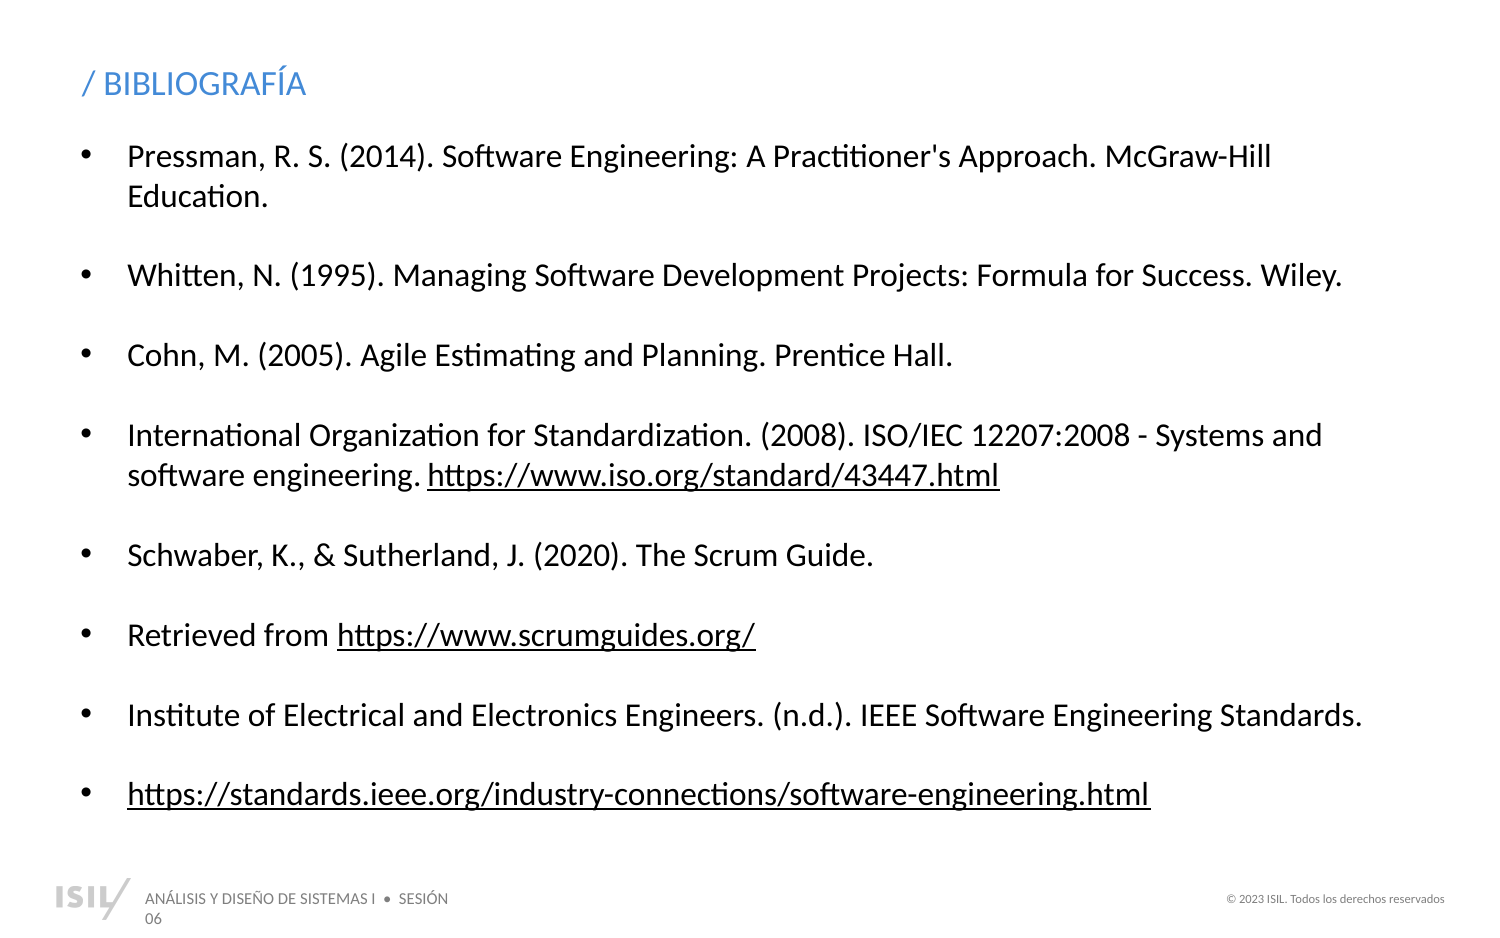

/ BIBLIOGRAFÍA
Pressman, R. S. (2014). Software Engineering: A Practitioner's Approach. McGraw-Hill Education.

Whitten, N. (1995). Managing Software Development Projects: Formula for Success. Wiley.

Cohn, M. (2005). Agile Estimating and Planning. Prentice Hall.

International Organization for Standardization. (2008). ISO/IEC 12207:2008 - Systems and software engineering.	https://www.iso.org/standard/43447.html

Schwaber, K., & Sutherland, J. (2020). The Scrum Guide.

Retrieved from https://www.scrumguides.org/

Institute of Electrical and Electronics Engineers. (n.d.). IEEE Software Engineering Standards.

https://standards.ieee.org/industry-connections/software-engineering.html